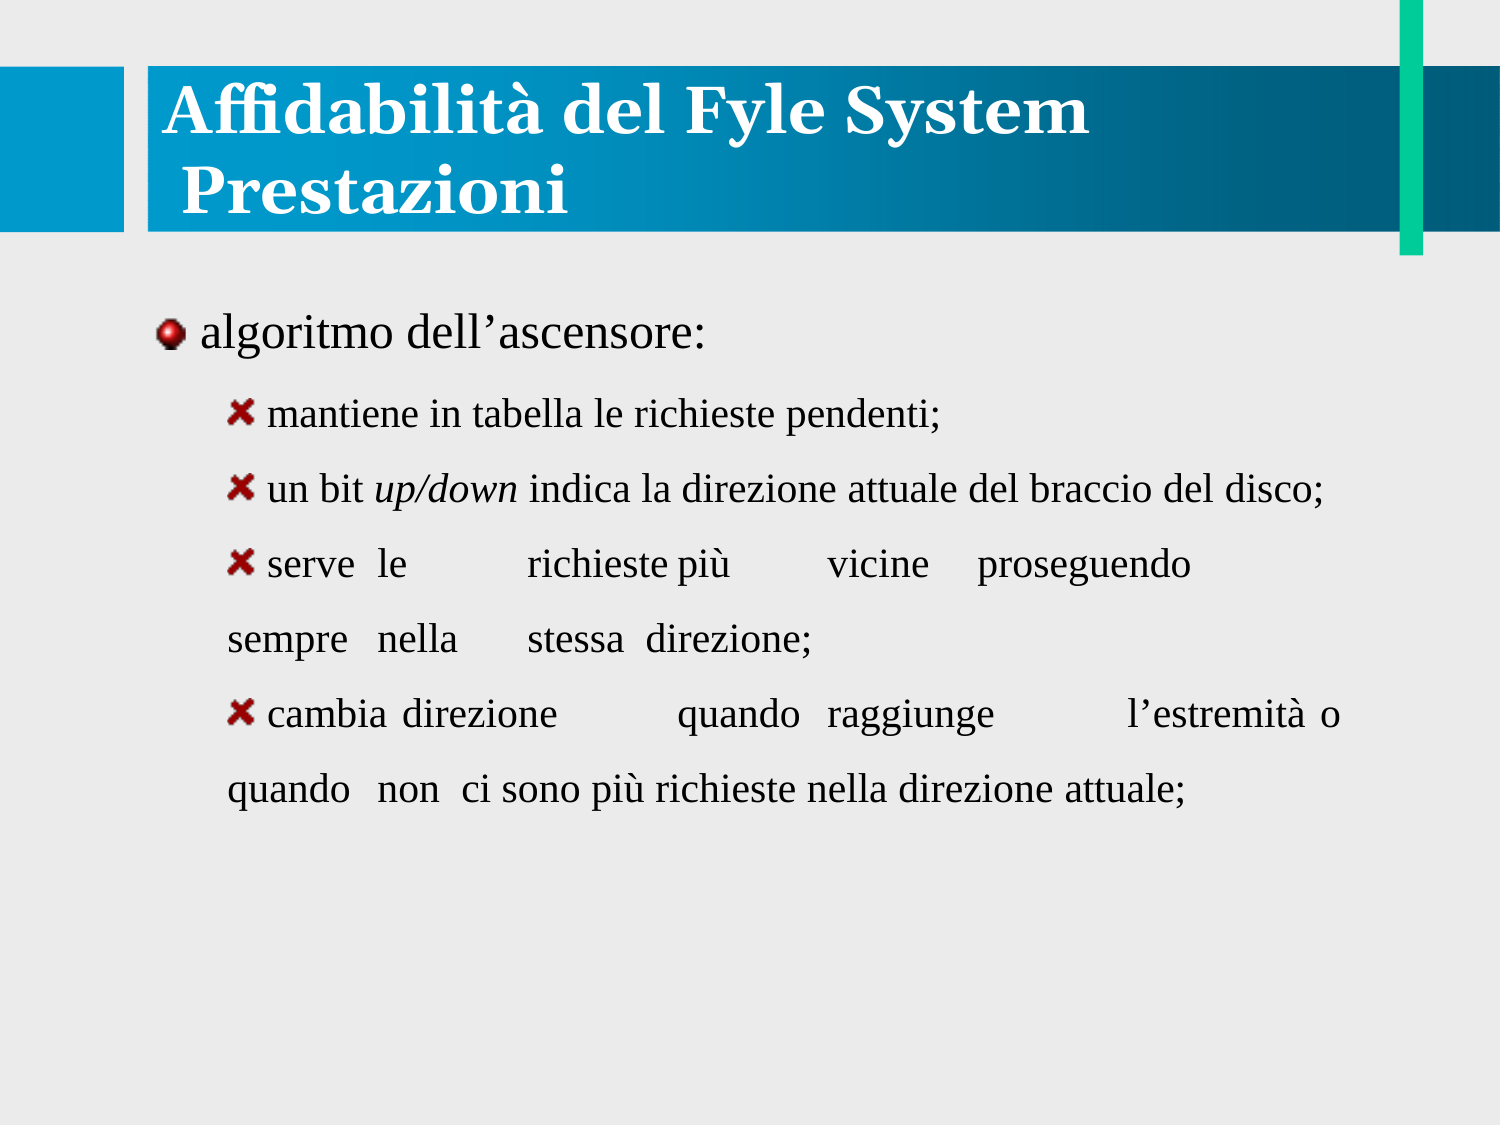

# Affidabilità del Fyle System  Prestazioni

algoritmo dell’ascensore:
mantiene in tabella le richieste pendenti;
un bit up/down indica la direzione attuale del braccio del disco;
serve	le	richieste	più	vicine	proseguendo	sempre	nella	stessa  direzione;
cambia direzione	quando	raggiunge	l’estremità o quando	non  ci sono più richieste nella direzione attuale;